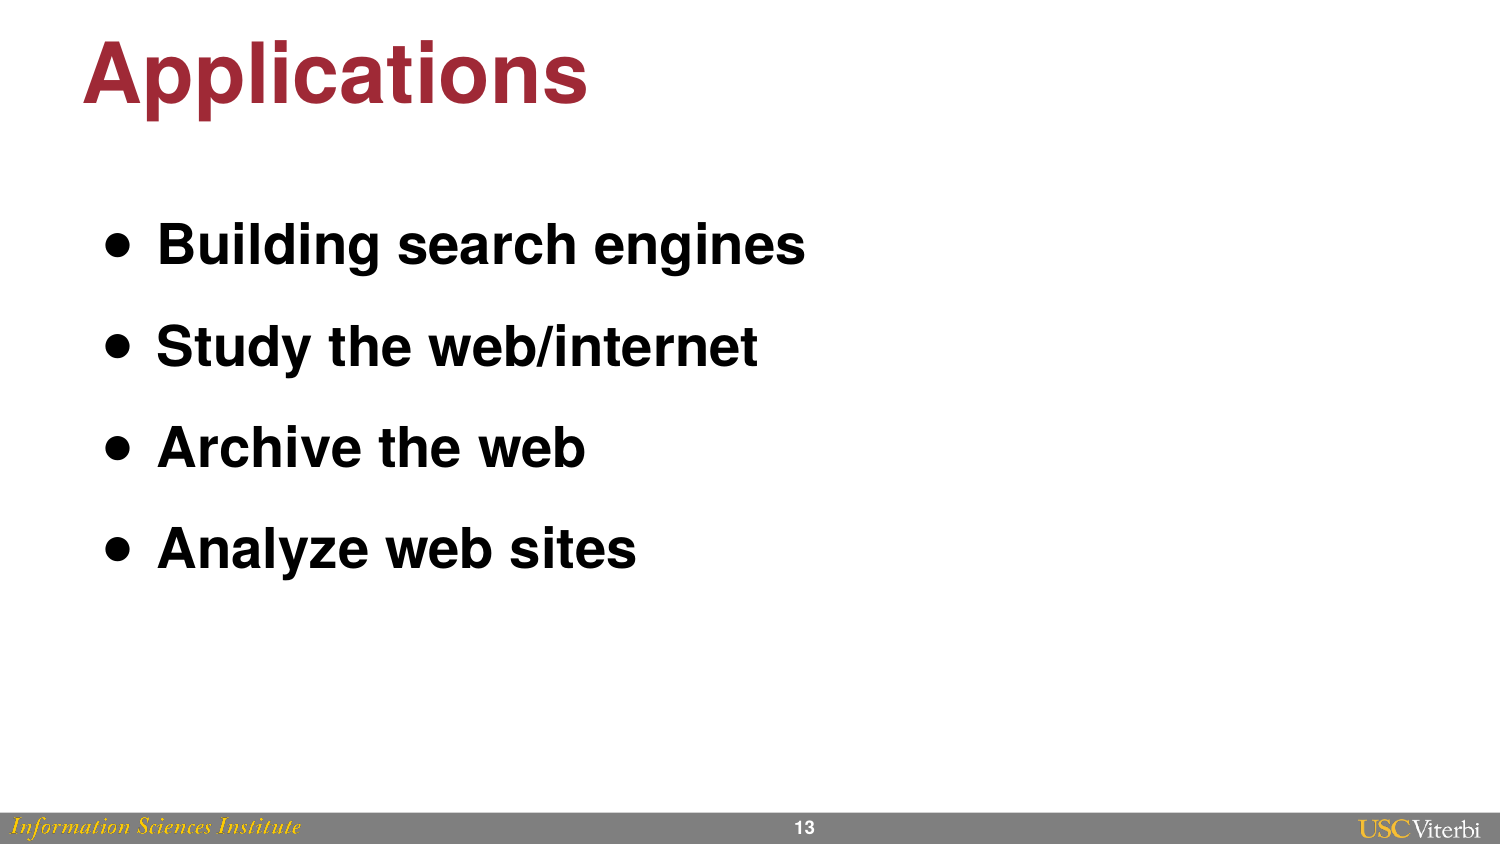

# Applications
Building search engines
Study the web/internet
Archive the web
Analyze web sites

13